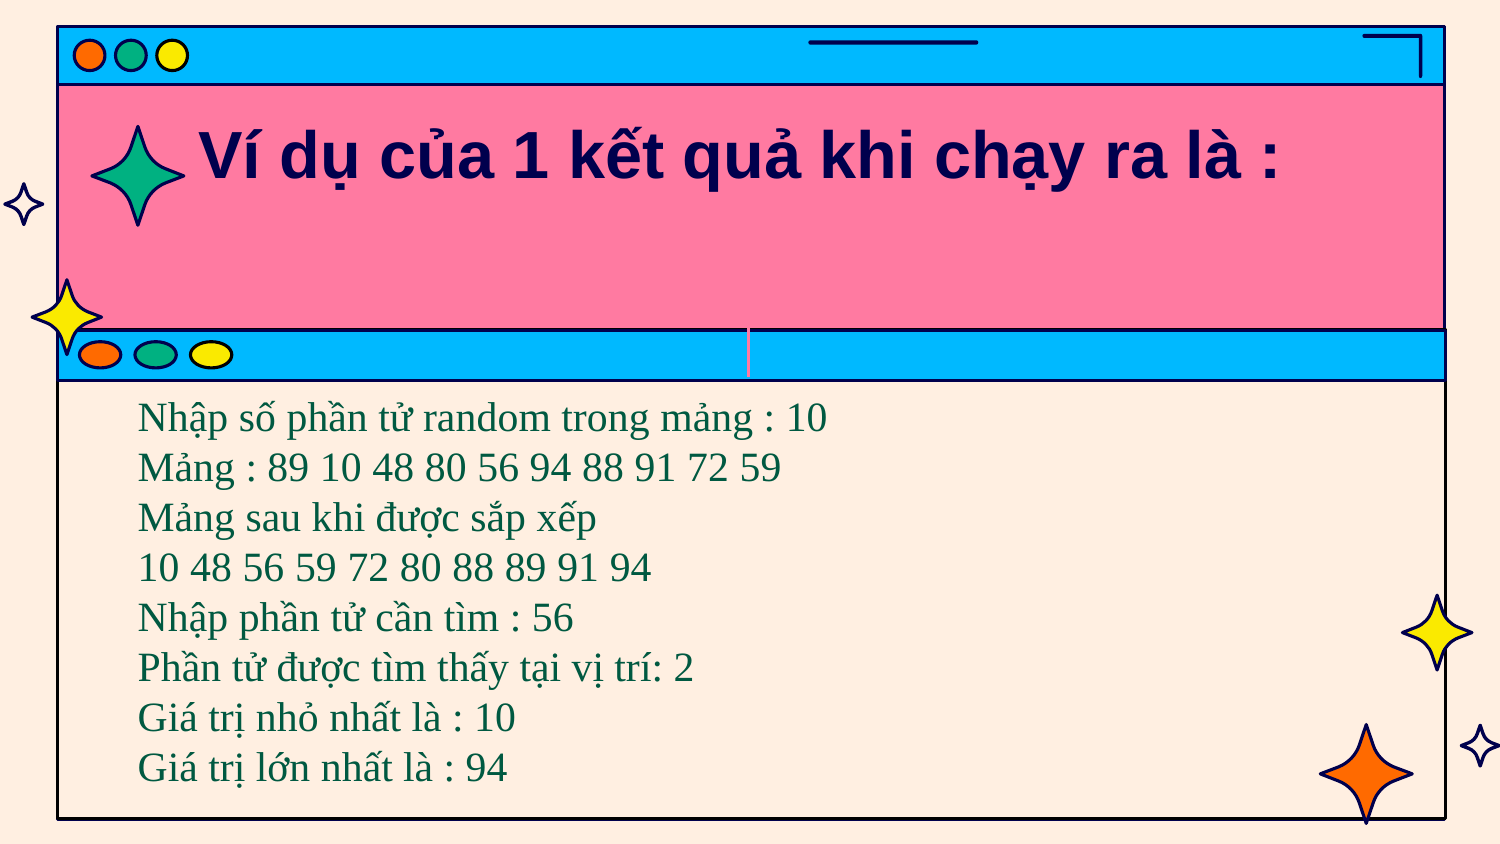

# Ví dụ của 1 kết quả khi chạy ra là :

Nhập số phần tử random trong mảng : 10
Mảng : 89 10 48 80 56 94 88 91 72 59
Mảng sau khi được sắp xếp
10 48 56 59 72 80 88 89 91 94
Nhập phần tử cần tìm : 56
Phần tử được tìm thấy tại vị trí: 2
Giá trị nhỏ nhất là : 10
Giá trị lớn nhất là : 94